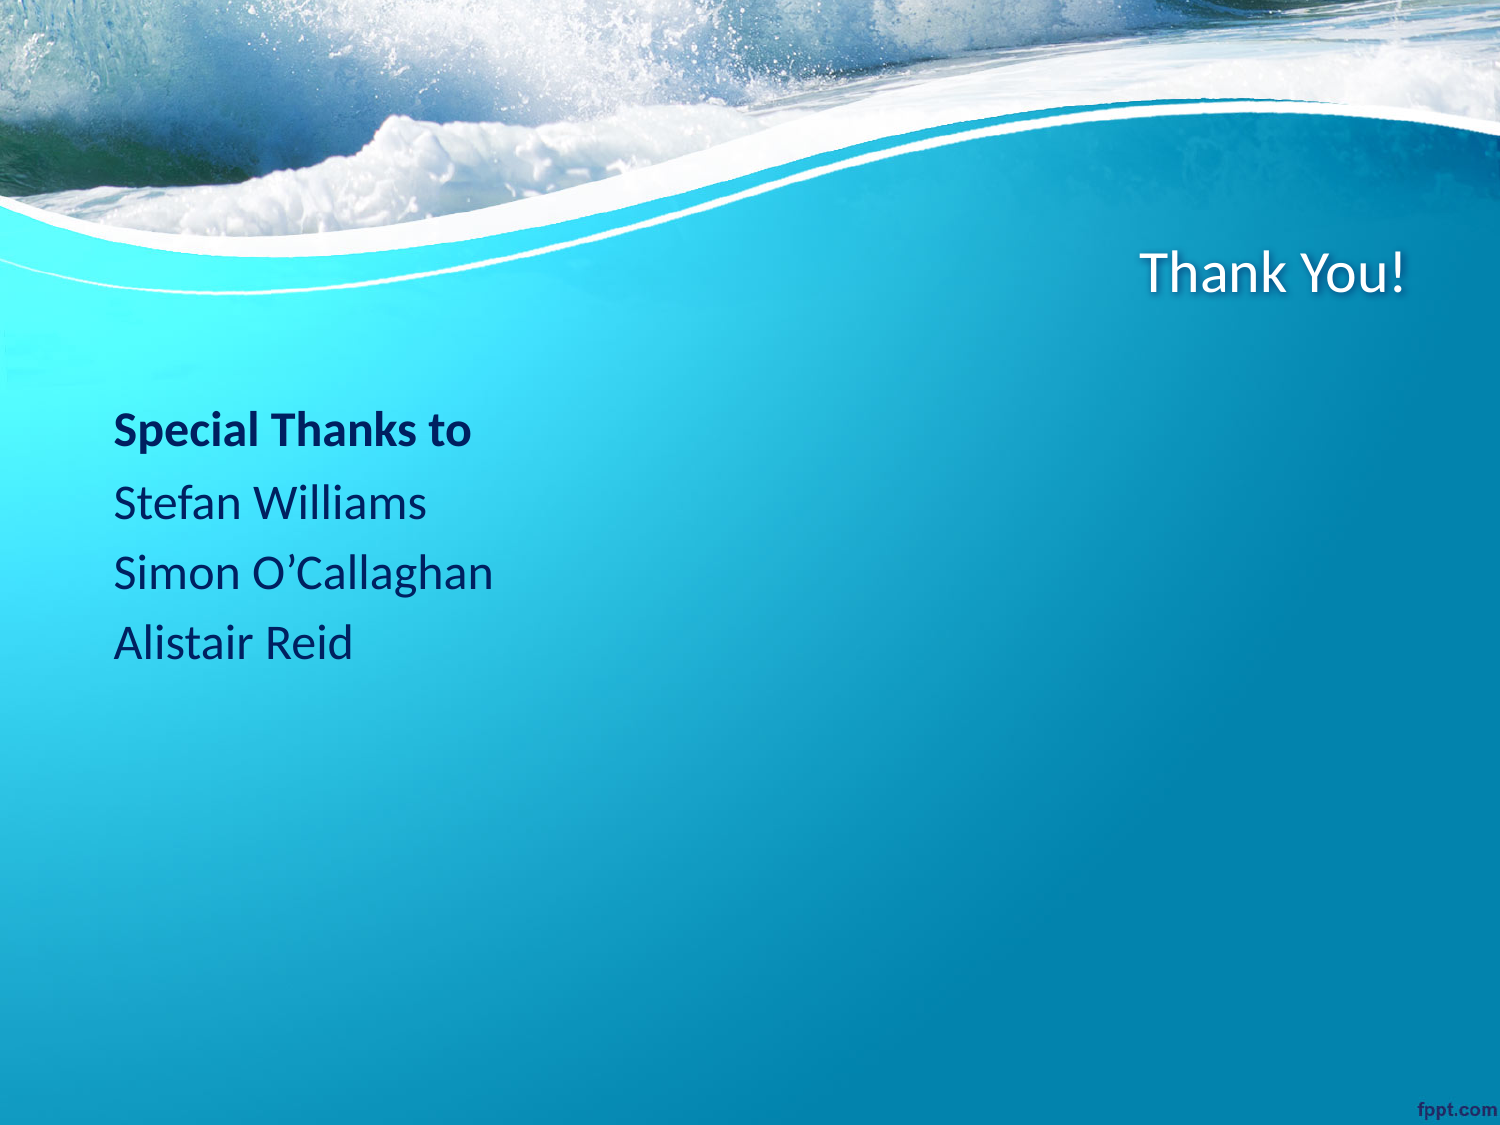

# Thank You!
Special Thanks to

Stefan Williams
Simon O’Callaghan
Alistair Reid